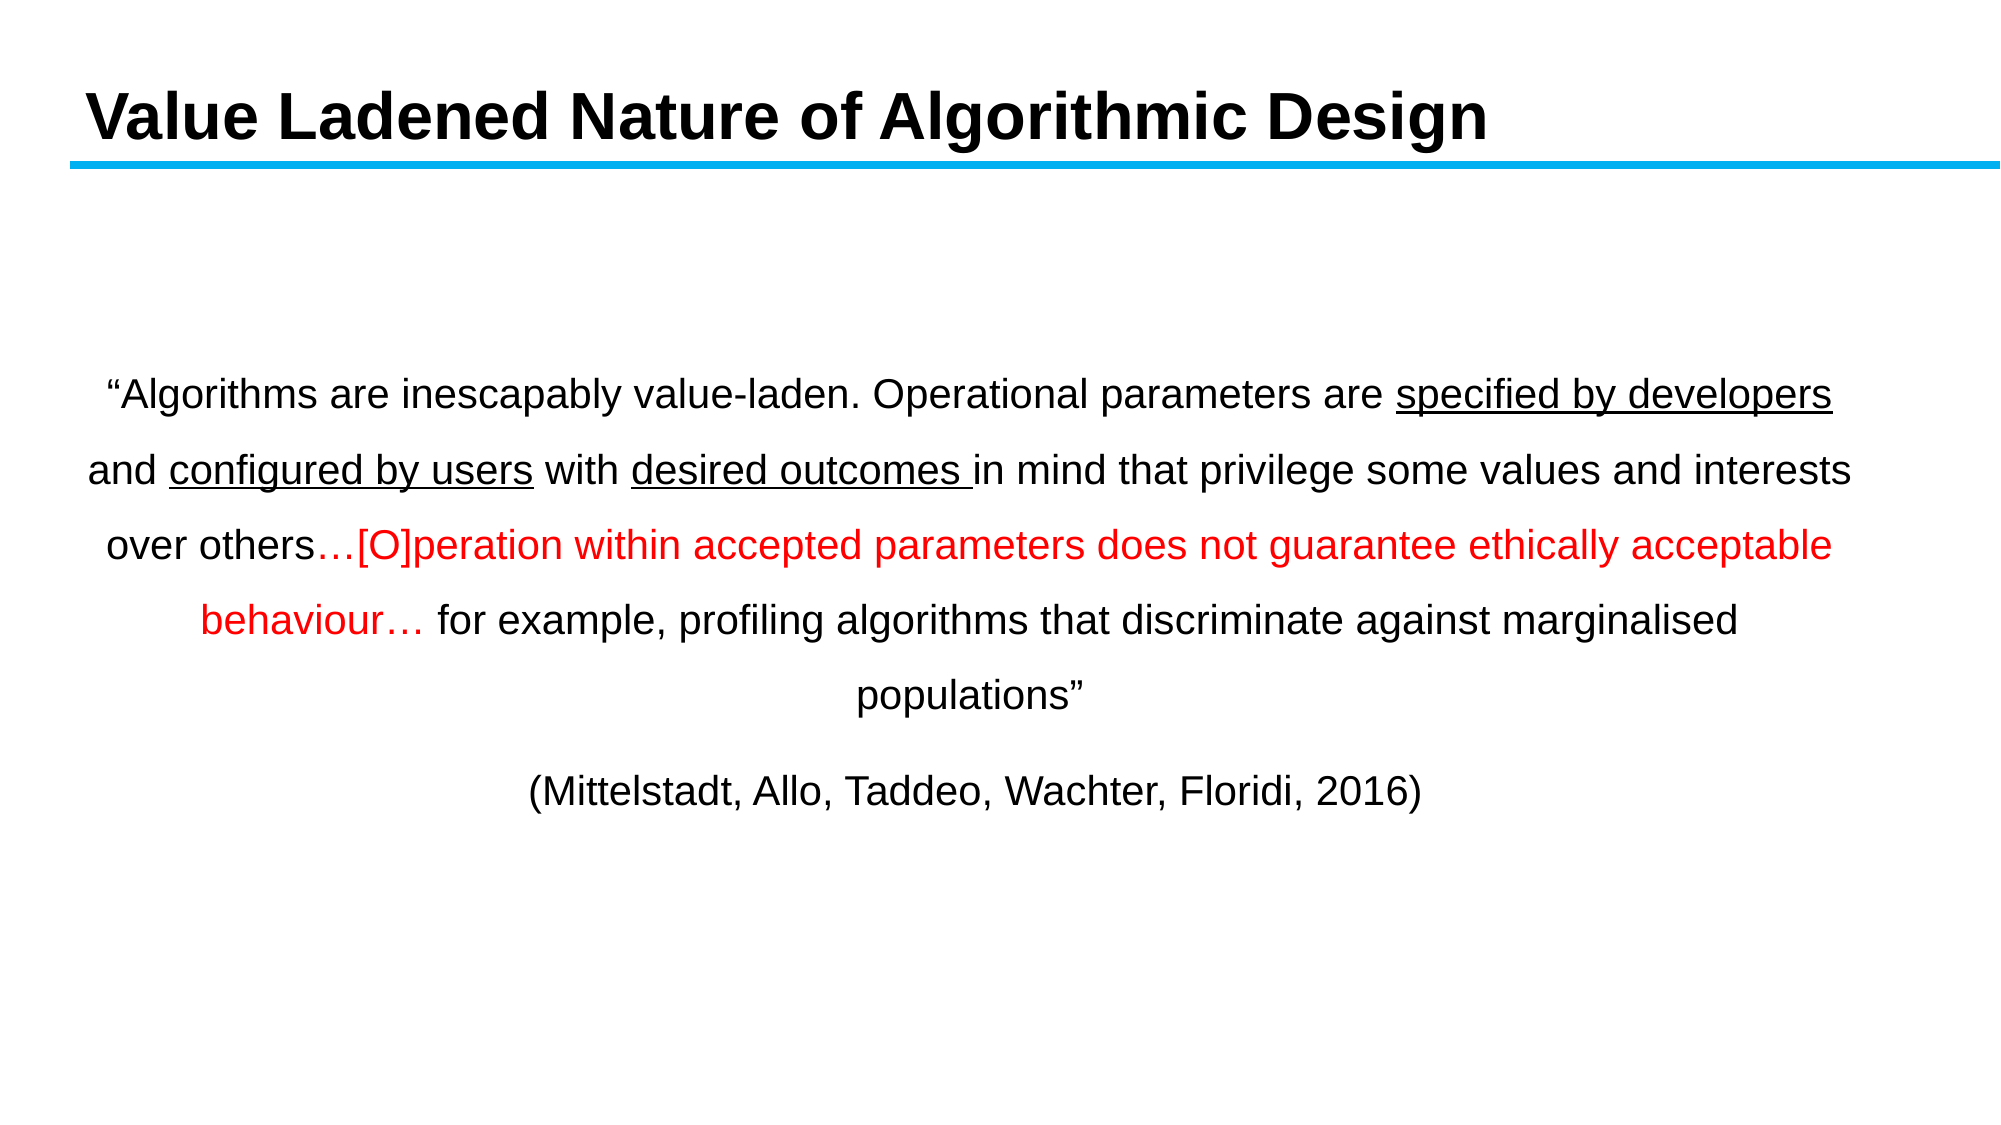

# Value Ladened Nature of Algorithmic Design

“Algorithms are inescapably value-laden. Operational parameters are specified by developers and configured by users with desired outcomes in mind that privilege some values and interests over others…[O]peration within accepted parameters does not guarantee ethically acceptable behaviour… for example, profiling algorithms that discriminate against marginalised populations”
 (Mittelstadt, Allo, Taddeo, Wachter, Floridi, 2016)